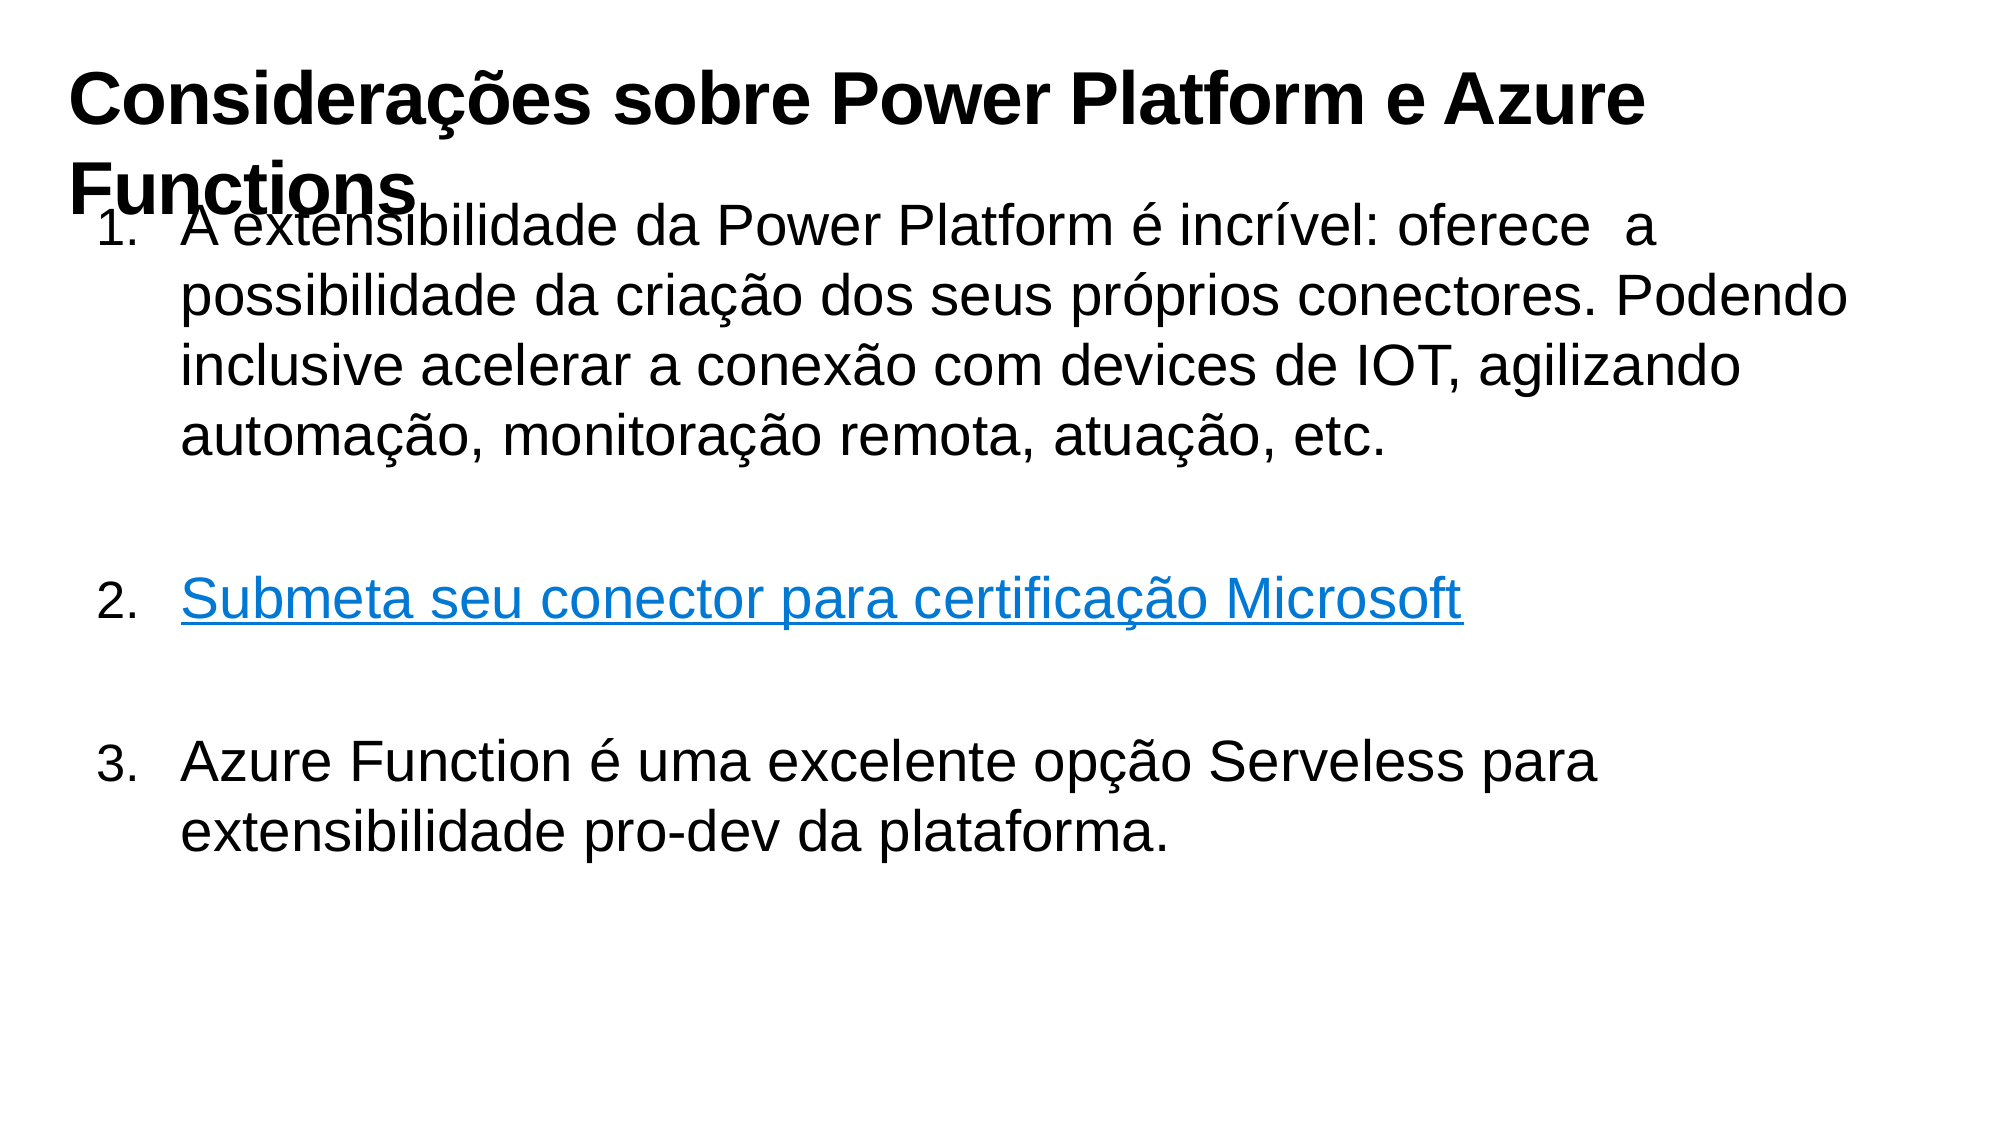

# Considerações sobre Power Platform e Azure Functions
A extensibilidade da Power Platform é incrível: oferece  a possibilidade da criação dos seus próprios conectores. Podendo inclusive acelerar a conexão com devices de IOT, agilizando automação, monitoração remota, atuação, etc.

Submeta seu conector para certificação Microsoft

Azure Function é uma excelente opção Serveless para extensibilidade pro-dev da plataforma.